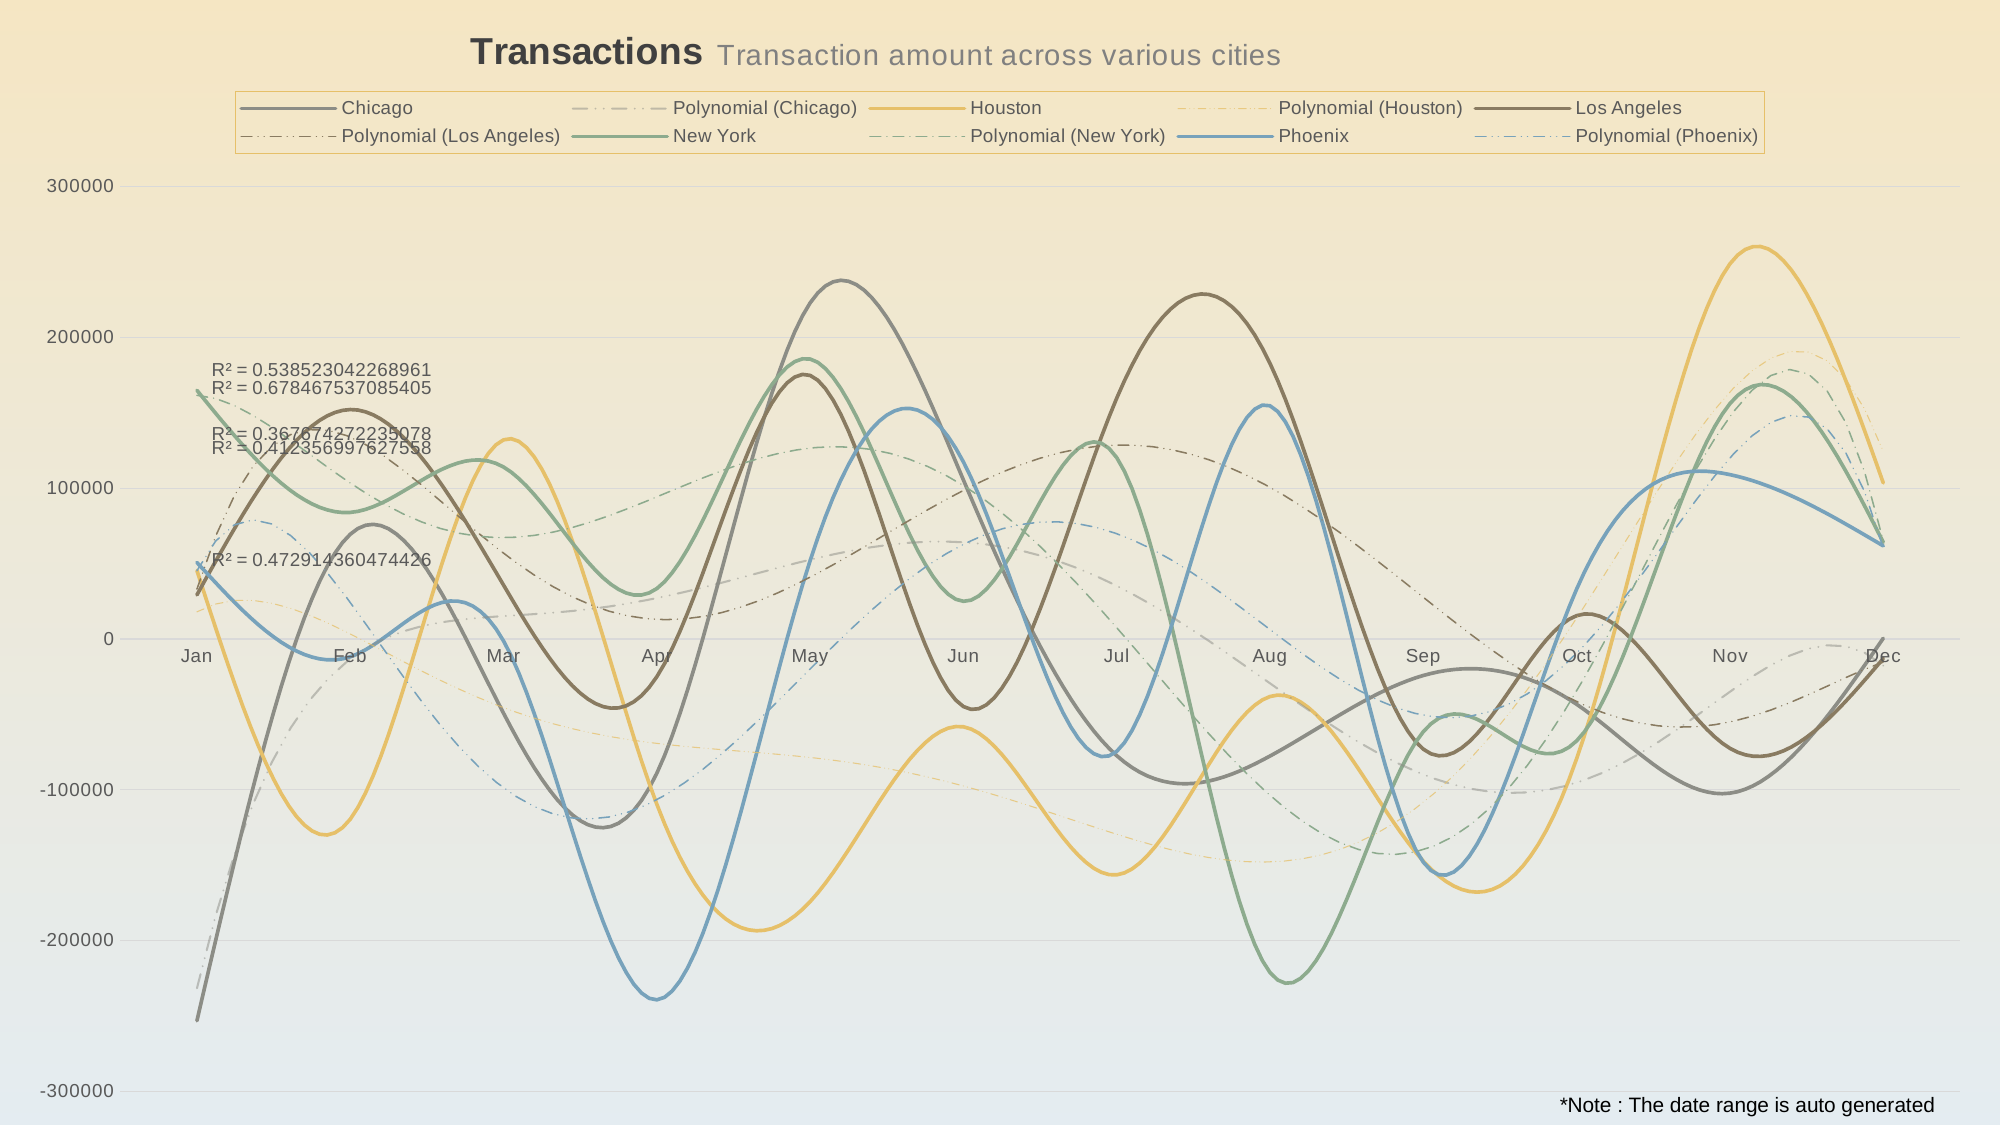

### Chart: Transaction amount across various cities

| Category | Chicago | Houston | Los Angeles | New York | Phoenix |
|---|---|---|---|---|---|
| Jan | -253122.80999999976 | 45440.44999999984 | 29279.550000000087 | 164974.28000000006 | 50804.719999999936 |
| Feb | 69528.21 | -119490.29999999999 | 152236.21999999997 | 84000.62999999996 | -11790.97000000021 |
| Mar | -49214.040000000015 | 132150.2700000003 | 35764.13000000002 | 114110.0800000001 | -1281.5299999999515 |
| Apr | -88925.73999999992 | -109627.11999999994 | -24950.84000000007 | 33490.66999999994 | -239251.55 |
| May | 222991.56999999998 | -174125.90999999968 | 174839.47999999992 | 185714.72000000018 | 52117.460000000116 |
| Jun | 105434.85000000006 | -58206.31000000039 | -44798.16999999998 | 25014.230000000003 | 117412.81000000017 |
| Jul | -77326.93999999989 | -156377.99000000005 | 159775.09000000052 | 120338.29000000004 | -74469.40999999983 |
| Aug | -77584.2900000002 | -38091.86999999994 | 182758.8899999999 | -221169.96999999997 | 154717.17999999988 |
| Sep | -24161.74999999984 | -147321.32000000015 | -73033.85000000011 | -61409.13000000002 | -148009.49000000017 |
| Oct | -43271.92000000002 | -79341.79000000012 | 15513.01999999999 | -67513.58 | 33124.39999999999 |
| Nov | -102231.34000000011 | 248877.51 | -72506.92000000054 | 156184.98000000004 | 109056.77000000005 |
| Dec | 506.37999999989916 | 103593.38999999994 | -12873.610000000088 | 64181.189999999995 | 61816.19000000004 |

[unsupported chart]

*Note : The date range is auto generated